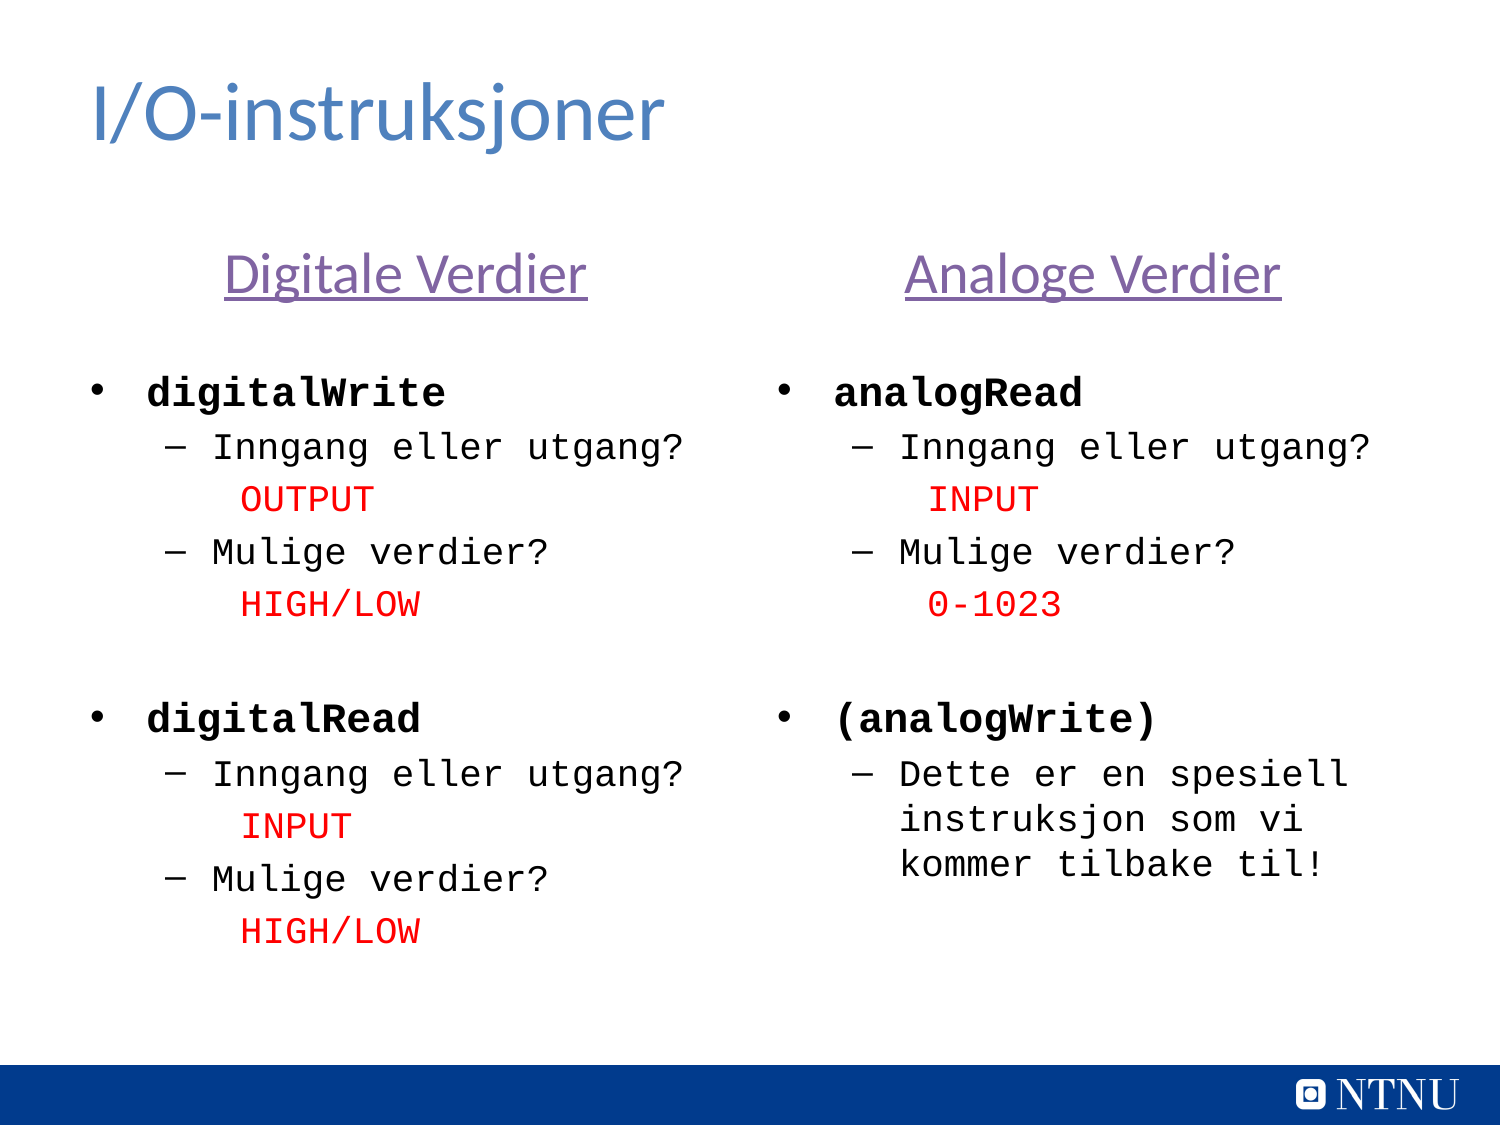

# I/O-instruksjoner
Digitale Verdier
Analoge Verdier
digitalWrite
Inngang eller utgang?
OUTPUT
Mulige verdier?
HIGH/LOW

digitalRead
Inngang eller utgang?
INPUT
Mulige verdier?
HIGH/LOW

analogRead
Inngang eller utgang?
INPUT
Mulige verdier?
0-1023

(analogWrite)
Dette er en spesiell instruksjon som vi kommer tilbake til!